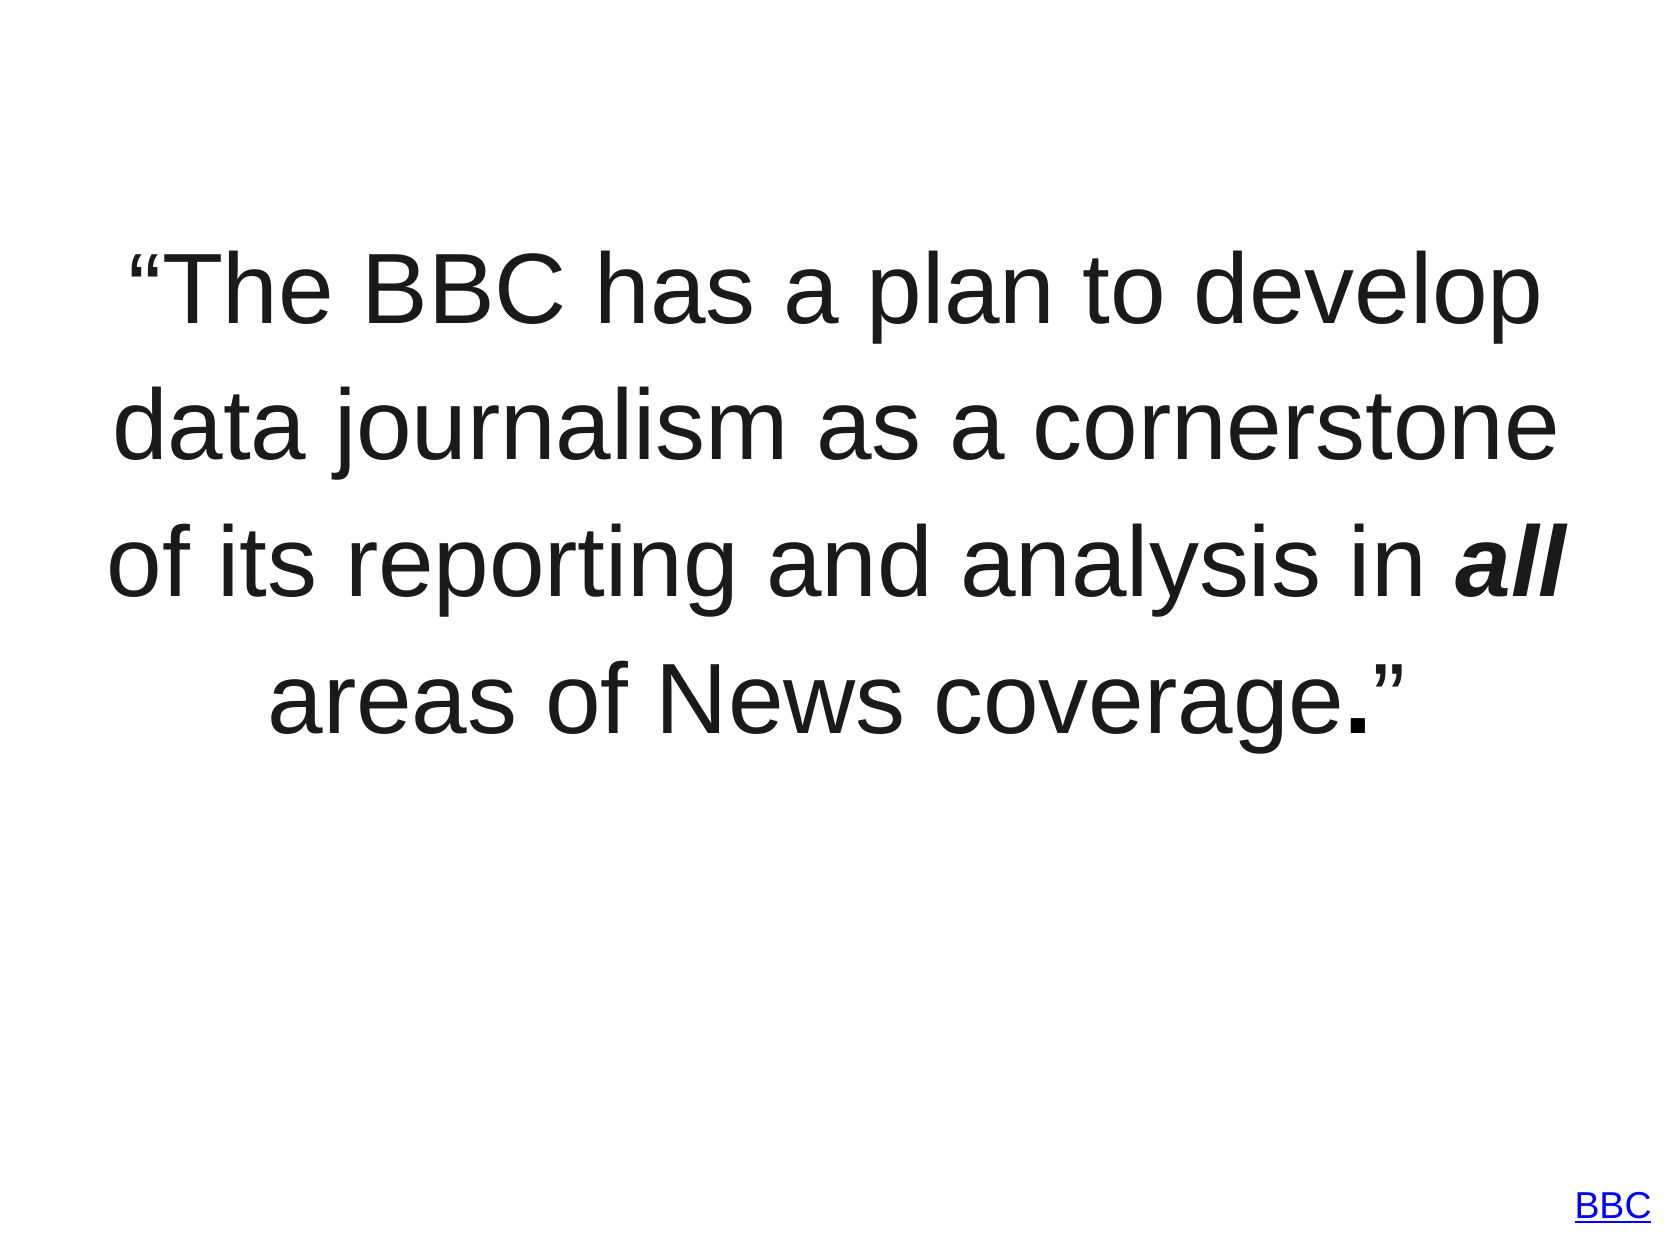

“The BBC has a plan to develop data journalism as a cornerstone of its reporting and analysis in all areas of News coverage.”

BBC